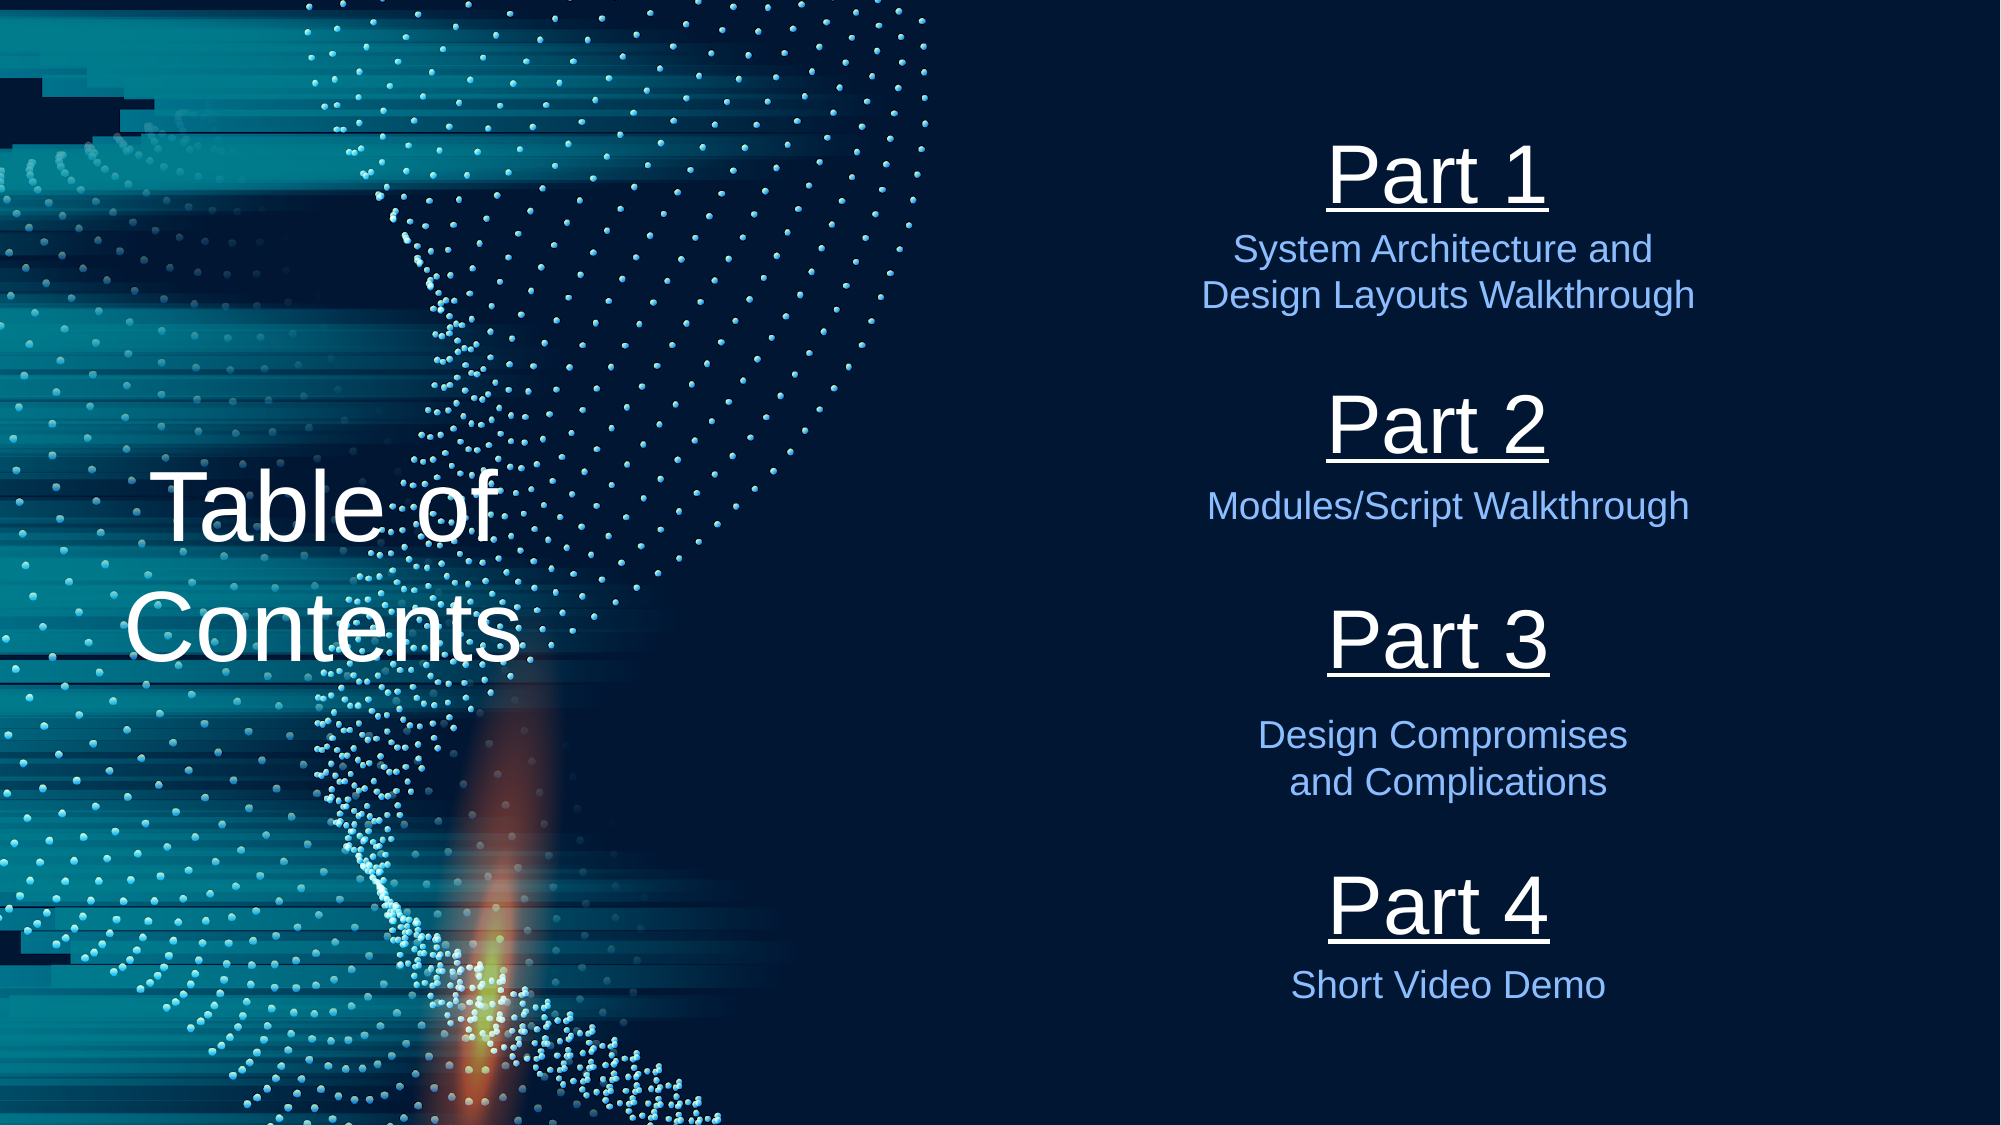

# Part 1
System Architecture and
Design Layouts Walkthrough
Part 2
Table of Contents
Modules/Script Walkthrough

Part 3
Design Compromises
and Complications
Part 4

Short Video Demo